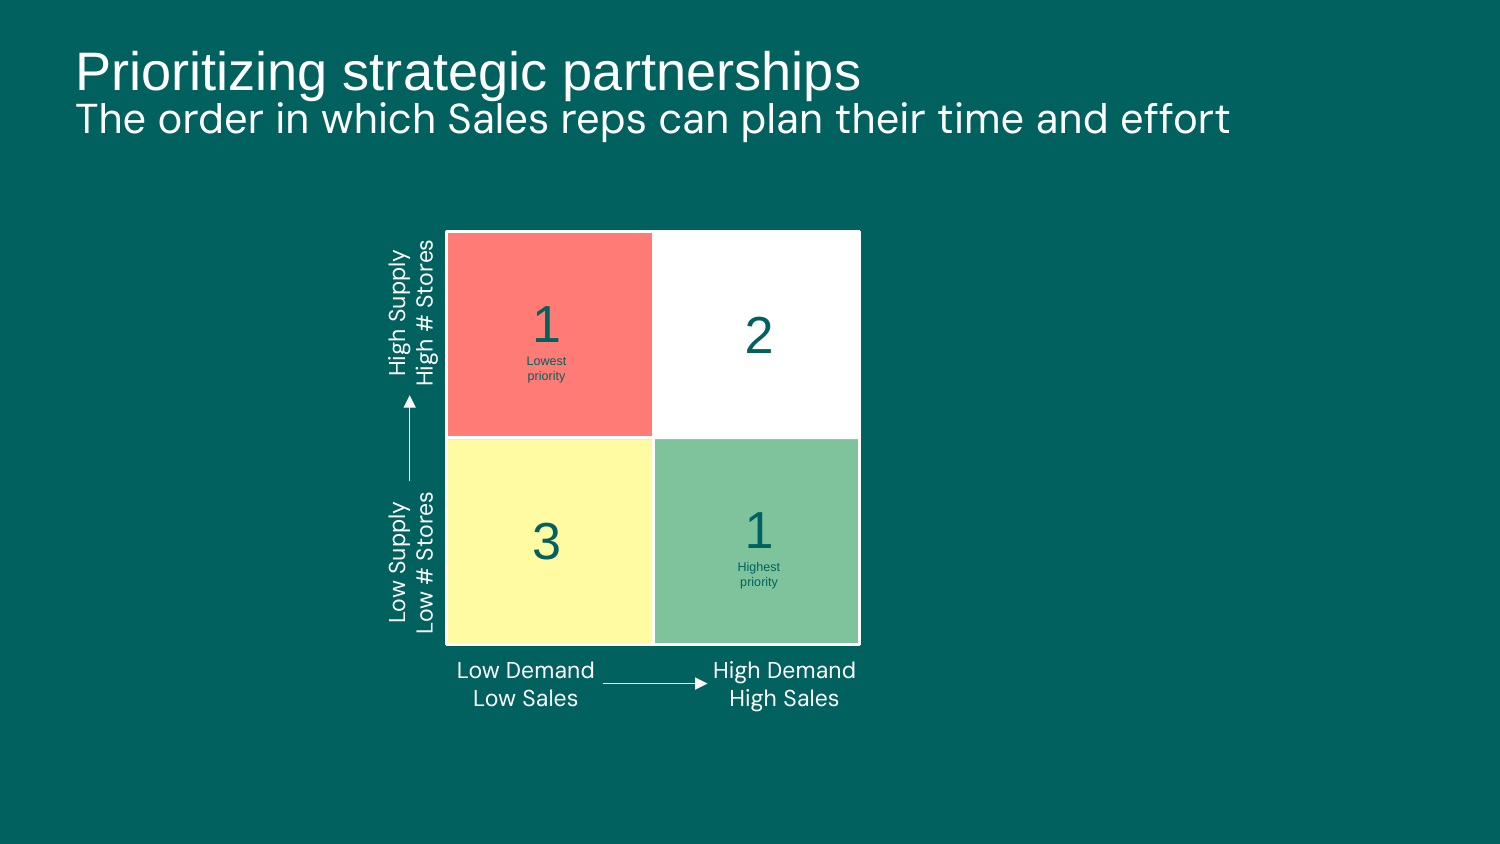

Prioritizing strategic partnerships
The order in which Sales reps can plan their time and effort

High Supply
High # Stores
2
1
Lowest
priority

3
1
Highest priority
Low Supply
Low # Stores
Low Demand
Low Sales
High Demand
High Sales